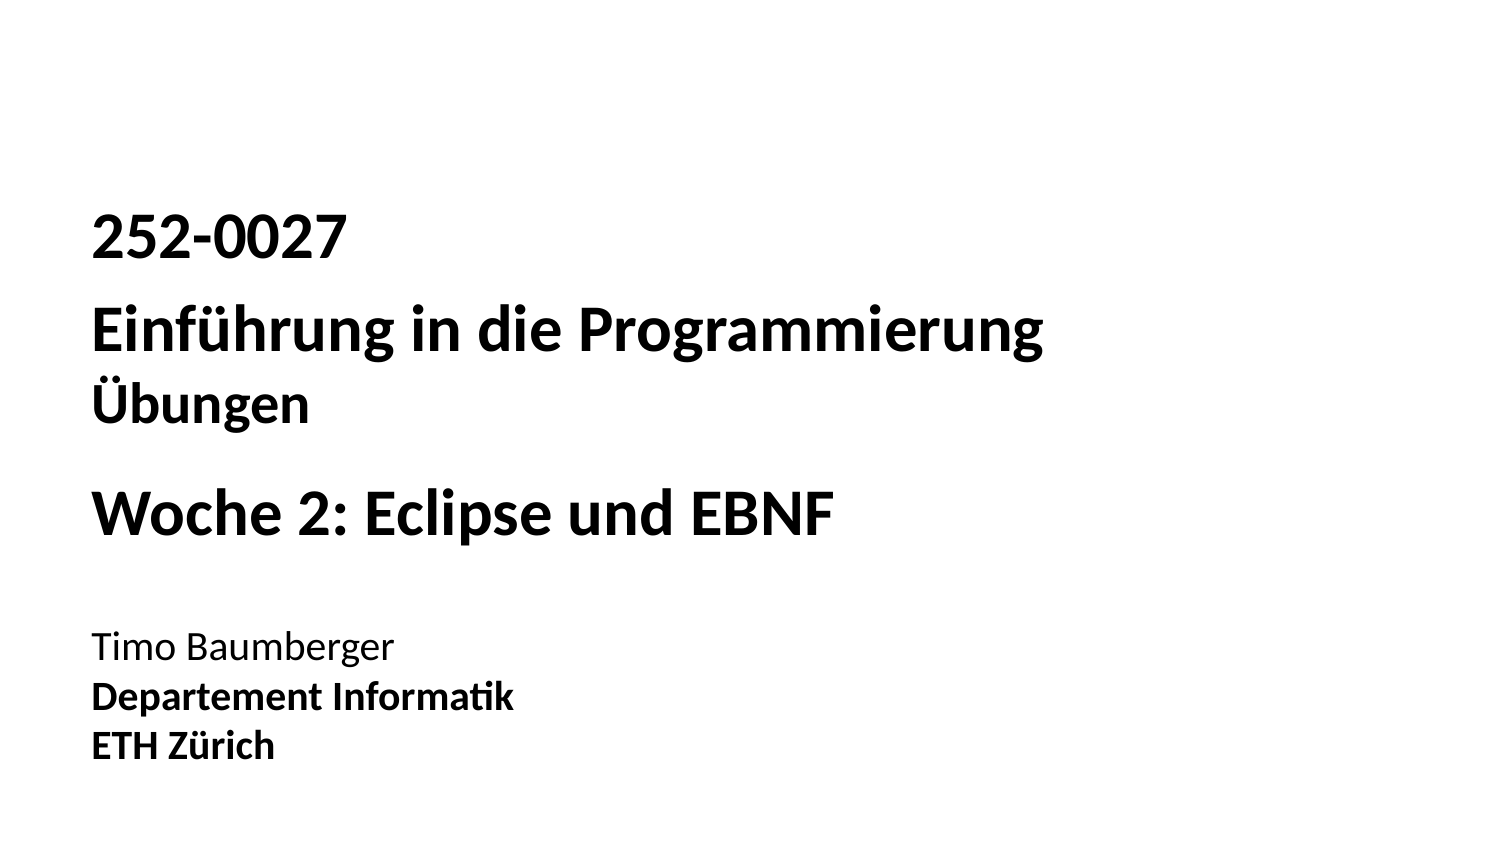

252-0027
Einführung in die Programmierung
Übungen

Woche 2: Eclipse und EBNF
Timo Baumberger
Departement Informatik
ETH Zürich